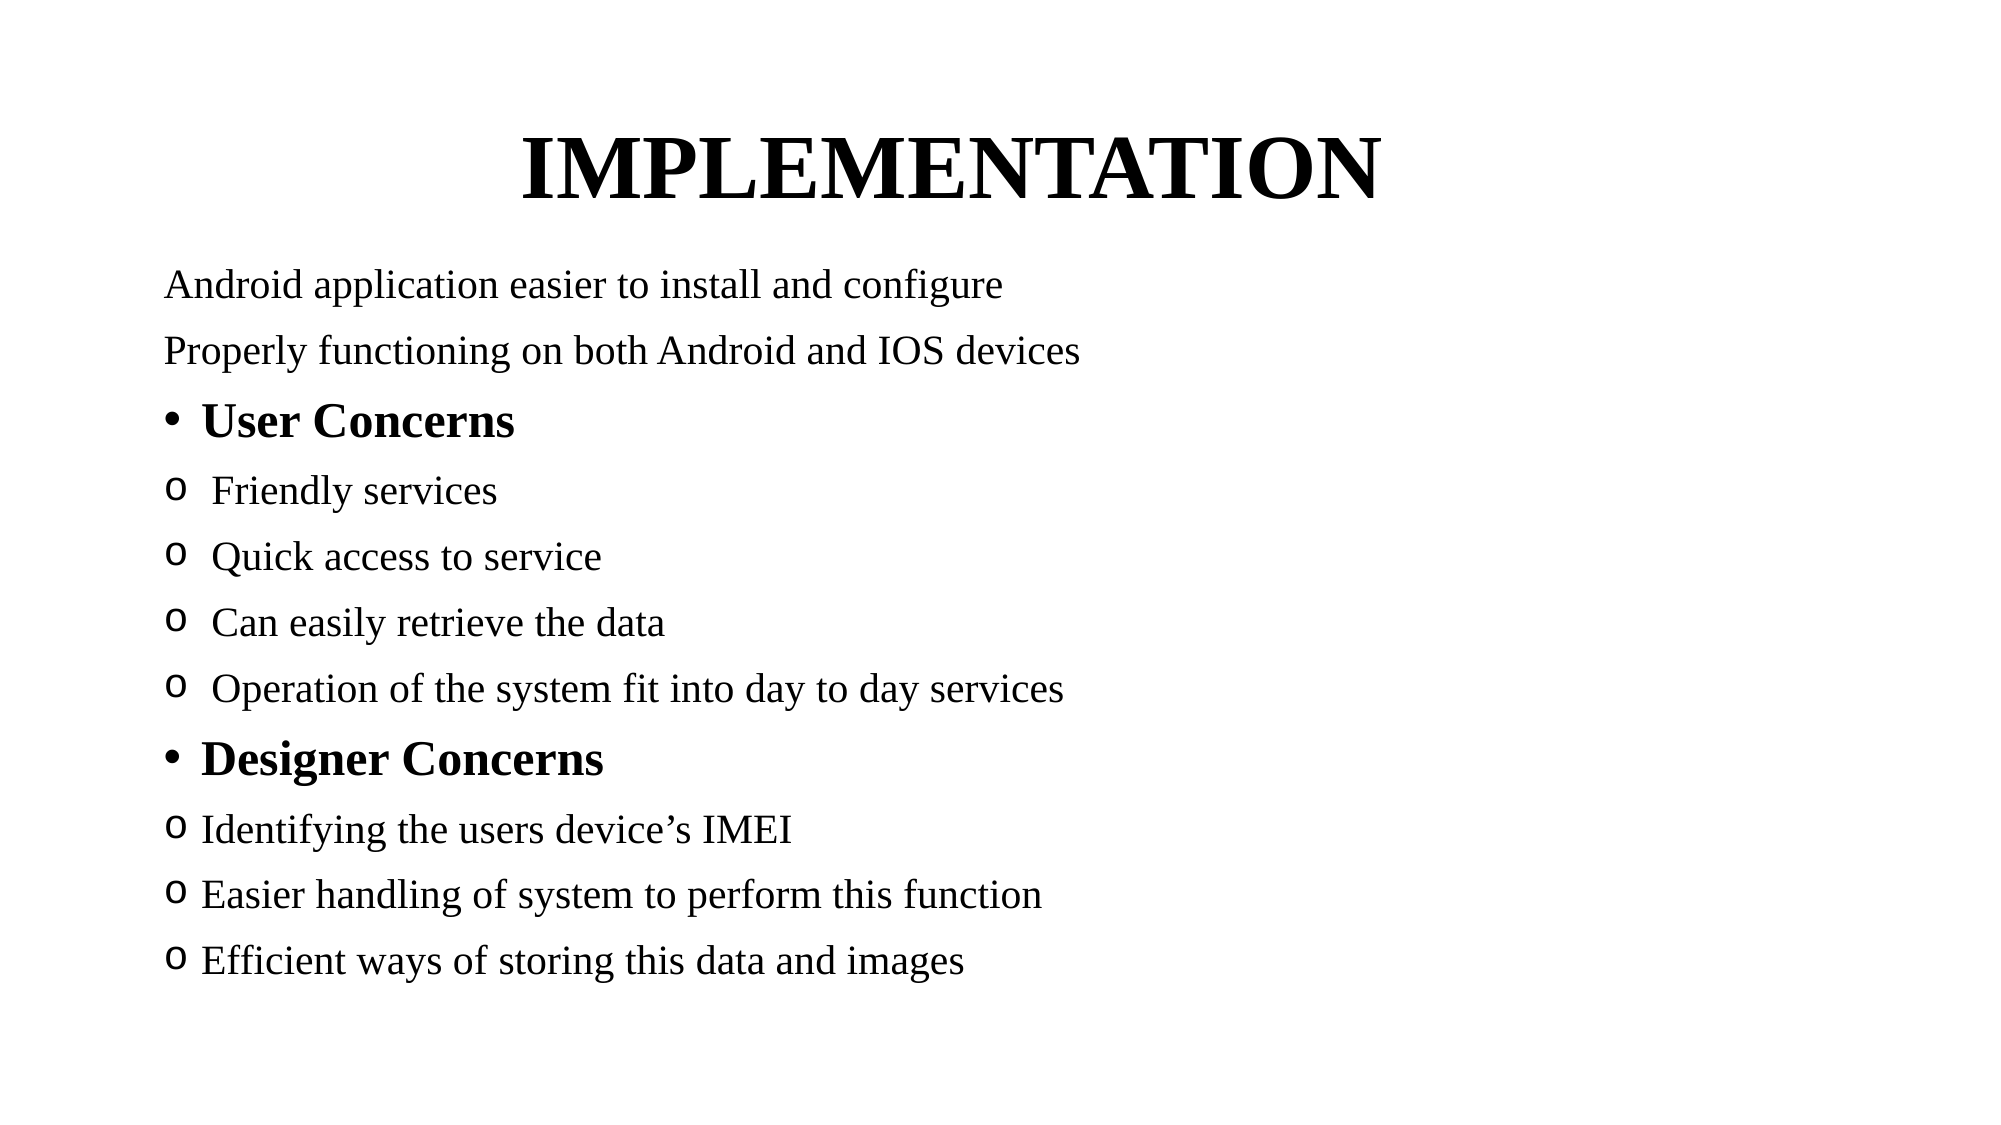

# IMPLEMENTATION
Android application easier to install and configure
Properly functioning on both Android and IOS devices
User Concerns
 Friendly services
 Quick access to service
 Can easily retrieve the data
 Operation of the system fit into day to day services
Designer Concerns
Identifying the users device’s IMEI
Easier handling of system to perform this function
Efficient ways of storing this data and images